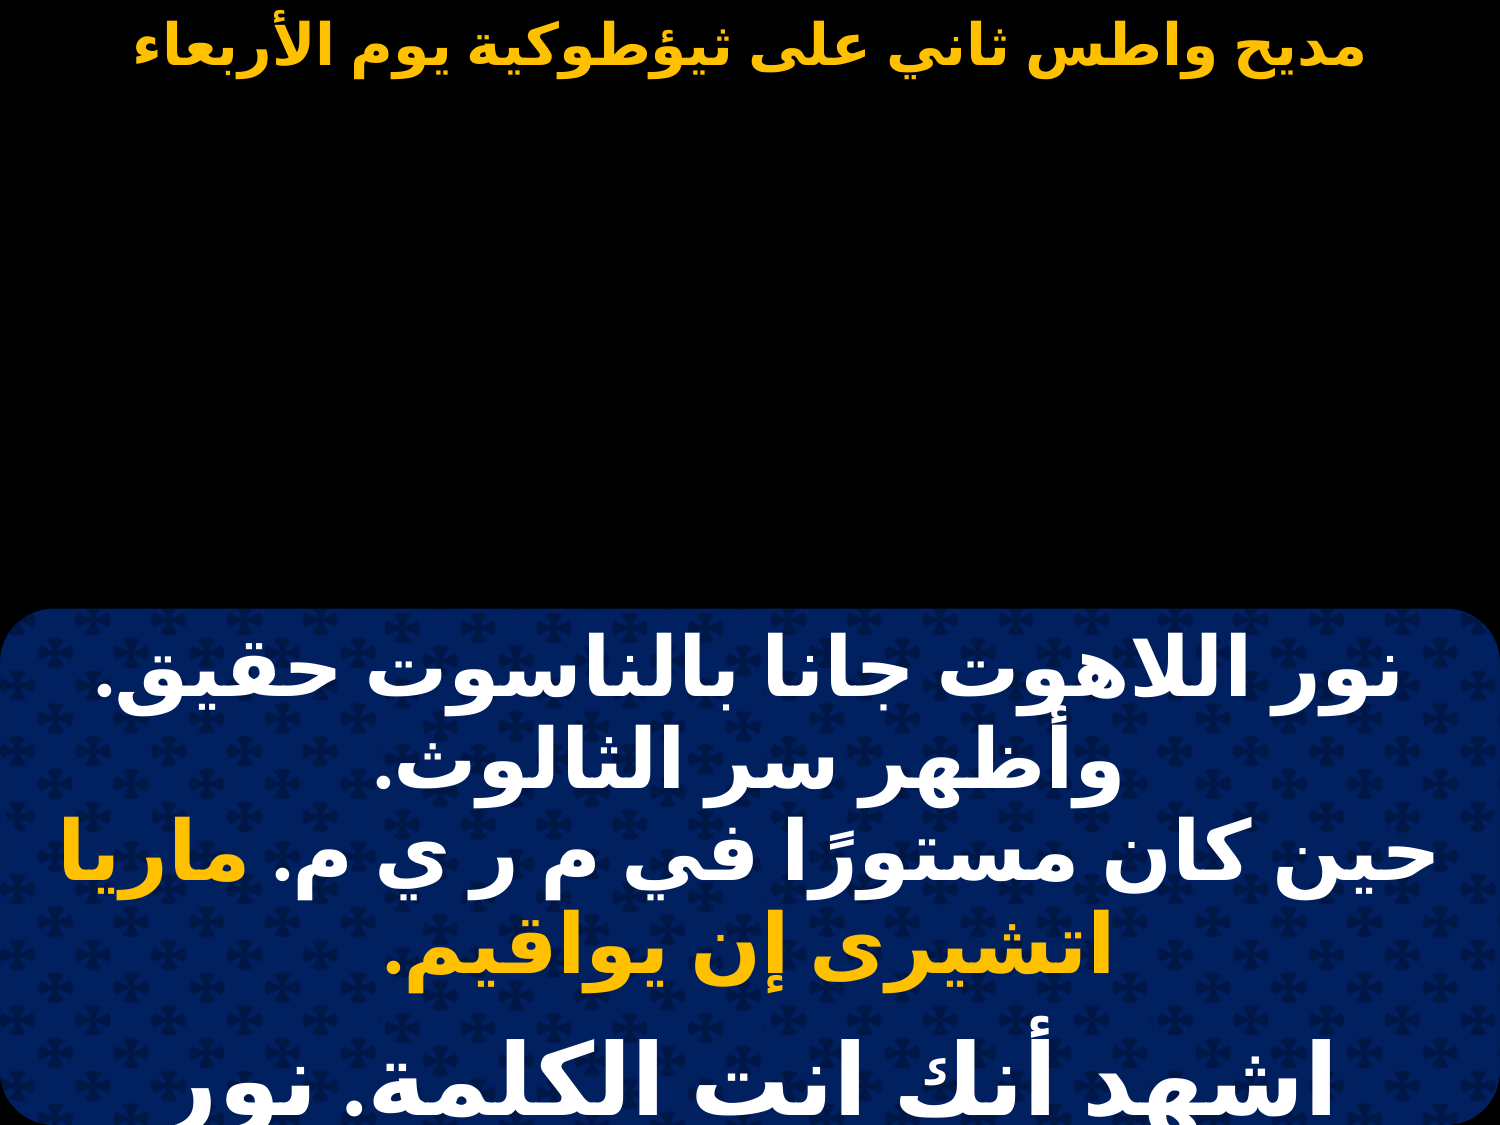

#
| نور اللاهوت جانا بالناسوت حقيق. وأظهر سر الثالوث. حين كان مستورًا في م ر ي م. ماريا اتشيرى إن يواقيم. |
| --- |
|  |
| اشهد أنك انت الكلمة. نور الانوار أب النعمة. يوجب لك تمجيد عظيم. ماريا اتشيرى إن يواقيم. |